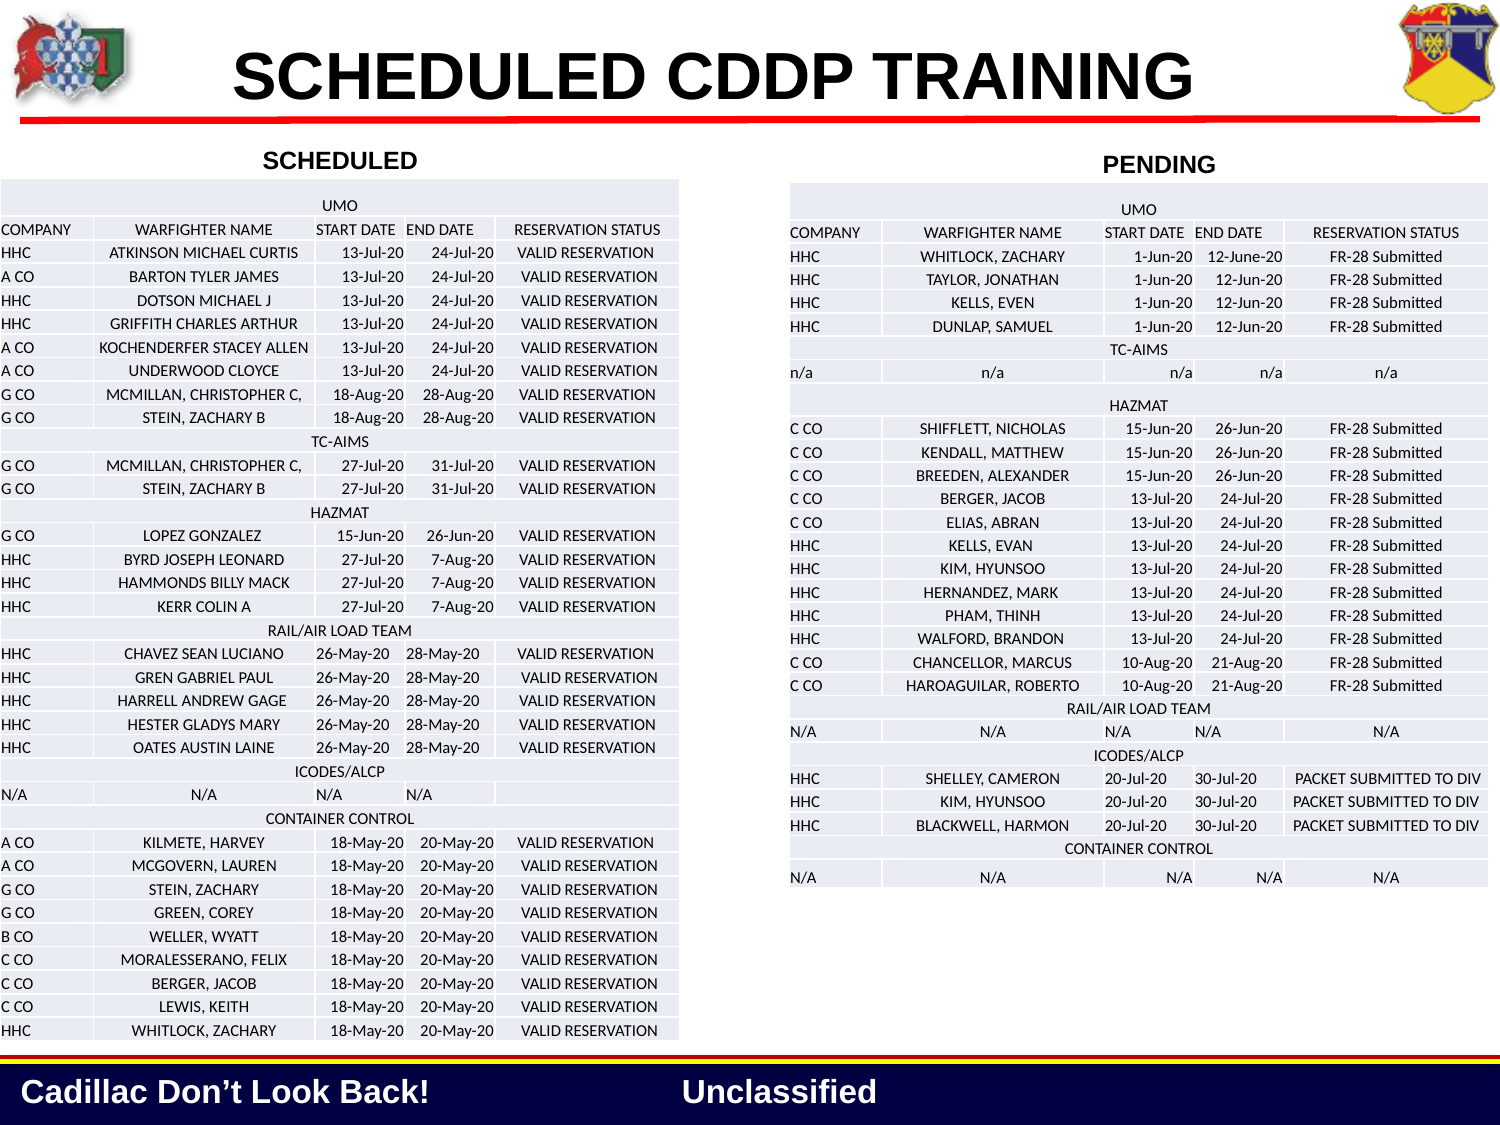

SCHEDULED CDDP TRAINING
SCHEDULED
PENDING
| UMO |  |  |  |  |
| --- | --- | --- | --- | --- |
| COMPANY | WARFIGHTER NAME | START DATE | END DATE | RESERVATION STATUS |
| HHC | ATKINSON MICHAEL CURTIS | 13-Jul-20 | 24-Jul-20 | VALID RESERVATION |
| A CO | BARTON TYLER JAMES | 13-Jul-20 | 24-Jul-20 | VALID RESERVATION |
| HHC | DOTSON MICHAEL J | 13-Jul-20 | 24-Jul-20 | VALID RESERVATION |
| HHC | GRIFFITH CHARLES ARTHUR | 13-Jul-20 | 24-Jul-20 | VALID RESERVATION |
| A CO | KOCHENDERFER STACEY ALLEN | 13-Jul-20 | 24-Jul-20 | VALID RESERVATION |
| A CO | UNDERWOOD CLOYCE | 13-Jul-20 | 24-Jul-20 | VALID RESERVATION |
| G CO | MCMILLAN, CHRISTOPHER C, | 18-Aug-20 | 28-Aug-20 | VALID RESERVATION |
| G CO | STEIN, ZACHARY B | 18-Aug-20 | 28-Aug-20 | VALID RESERVATION |
| TC-AIMS |  |  |  |  |
| G CO | MCMILLAN, CHRISTOPHER C, | 27-Jul-20 | 31-Jul-20 | VALID RESERVATION |
| G CO | STEIN, ZACHARY B | 27-Jul-20 | 31-Jul-20 | VALID RESERVATION |
| HAZMAT |  |  |  |  |
| G CO | LOPEZ GONZALEZ | 15-Jun-20 | 26-Jun-20 | VALID RESERVATION |
| HHC | BYRD JOSEPH LEONARD | 27-Jul-20 | 7-Aug-20 | VALID RESERVATION |
| HHC | HAMMONDS BILLY MACK | 27-Jul-20 | 7-Aug-20 | VALID RESERVATION |
| HHC | KERR COLIN A | 27-Jul-20 | 7-Aug-20 | VALID RESERVATION |
| RAIL/AIR LOAD TEAM |  |  |  |  |
| HHC | CHAVEZ SEAN LUCIANO | 26-May-20 | 28-May-20 | VALID RESERVATION |
| HHC | GREN GABRIEL PAUL | 26-May-20 | 28-May-20 | VALID RESERVATION |
| HHC | HARRELL ANDREW GAGE | 26-May-20 | 28-May-20 | VALID RESERVATION |
| HHC | HESTER GLADYS MARY | 26-May-20 | 28-May-20 | VALID RESERVATION |
| HHC | OATES AUSTIN LAINE | 26-May-20 | 28-May-20 | VALID RESERVATION |
| ICODES/ALCP |  |  |  |  |
| N/A | N/A | N/A | N/A |  |
| CONTAINER CONTROL |  |  |  |  |
| A CO | KILMETE, HARVEY | 18-May-20 | 20-May-20 | VALID RESERVATION |
| A CO | MCGOVERN, LAUREN | 18-May-20 | 20-May-20 | VALID RESERVATION |
| G CO | STEIN, ZACHARY | 18-May-20 | 20-May-20 | VALID RESERVATION |
| G CO | GREEN, COREY | 18-May-20 | 20-May-20 | VALID RESERVATION |
| B CO | WELLER, WYATT | 18-May-20 | 20-May-20 | VALID RESERVATION |
| C CO | MORALESSERANO, FELIX | 18-May-20 | 20-May-20 | VALID RESERVATION |
| C CO | BERGER, JACOB | 18-May-20 | 20-May-20 | VALID RESERVATION |
| C CO | LEWIS, KEITH | 18-May-20 | 20-May-20 | VALID RESERVATION |
| HHC | WHITLOCK, ZACHARY | 18-May-20 | 20-May-20 | VALID RESERVATION |
| UMO |  |  |  |  |
| --- | --- | --- | --- | --- |
| COMPANY | WARFIGHTER NAME | START DATE | END DATE | RESERVATION STATUS |
| HHC | WHITLOCK, ZACHARY | 1-Jun-20 | 12-June-20 | FR-28 Submitted |
| HHC | TAYLOR, JONATHAN | 1-Jun-20 | 12-Jun-20 | FR-28 Submitted |
| HHC | KELLS, EVEN | 1-Jun-20 | 12-Jun-20 | FR-28 Submitted |
| HHC | DUNLAP, SAMUEL | 1-Jun-20 | 12-Jun-20 | FR-28 Submitted |
| TC-AIMS |  |  |  |  |
| n/a | n/a | n/a | n/a | n/a |
| HAZMAT |  |  |  |  |
| C CO | SHIFFLETT, NICHOLAS | 15-Jun-20 | 26-Jun-20 | FR-28 Submitted |
| C CO | KENDALL, MATTHEW | 15-Jun-20 | 26-Jun-20 | FR-28 Submitted |
| C CO | BREEDEN, ALEXANDER | 15-Jun-20 | 26-Jun-20 | FR-28 Submitted |
| C CO | BERGER, JACOB | 13-Jul-20 | 24-Jul-20 | FR-28 Submitted |
| C CO | ELIAS, ABRAN | 13-Jul-20 | 24-Jul-20 | FR-28 Submitted |
| HHC | KELLS, EVAN | 13-Jul-20 | 24-Jul-20 | FR-28 Submitted |
| HHC | KIM, HYUNSOO | 13-Jul-20 | 24-Jul-20 | FR-28 Submitted |
| HHC | HERNANDEZ, MARK | 13-Jul-20 | 24-Jul-20 | FR-28 Submitted |
| HHC | PHAM, THINH | 13-Jul-20 | 24-Jul-20 | FR-28 Submitted |
| HHC | WALFORD, BRANDON | 13-Jul-20 | 24-Jul-20 | FR-28 Submitted |
| C CO | CHANCELLOR, MARCUS | 10-Aug-20 | 21-Aug-20 | FR-28 Submitted |
| C CO | HAROAGUILAR, ROBERTO | 10-Aug-20 | 21-Aug-20 | FR-28 Submitted |
| RAIL/AIR LOAD TEAM |  |  |  |  |
| N/A | N/A | N/A | N/A | N/A |
| ICODES/ALCP |  |  |  |  |
| HHC | SHELLEY, CAMERON | 20-Jul-20 | 30-Jul-20 | PACKET SUBMITTED TO DIV |
| HHC | KIM, HYUNSOO | 20-Jul-20 | 30-Jul-20 | PACKET SUBMITTED TO DIV |
| HHC | BLACKWELL, HARMON | 20-Jul-20 | 30-Jul-20 | PACKET SUBMITTED TO DIV |
| CONTAINER CONTROL |  |  |  |  |
| N/A | N/A | N/A | N/A | N/A |